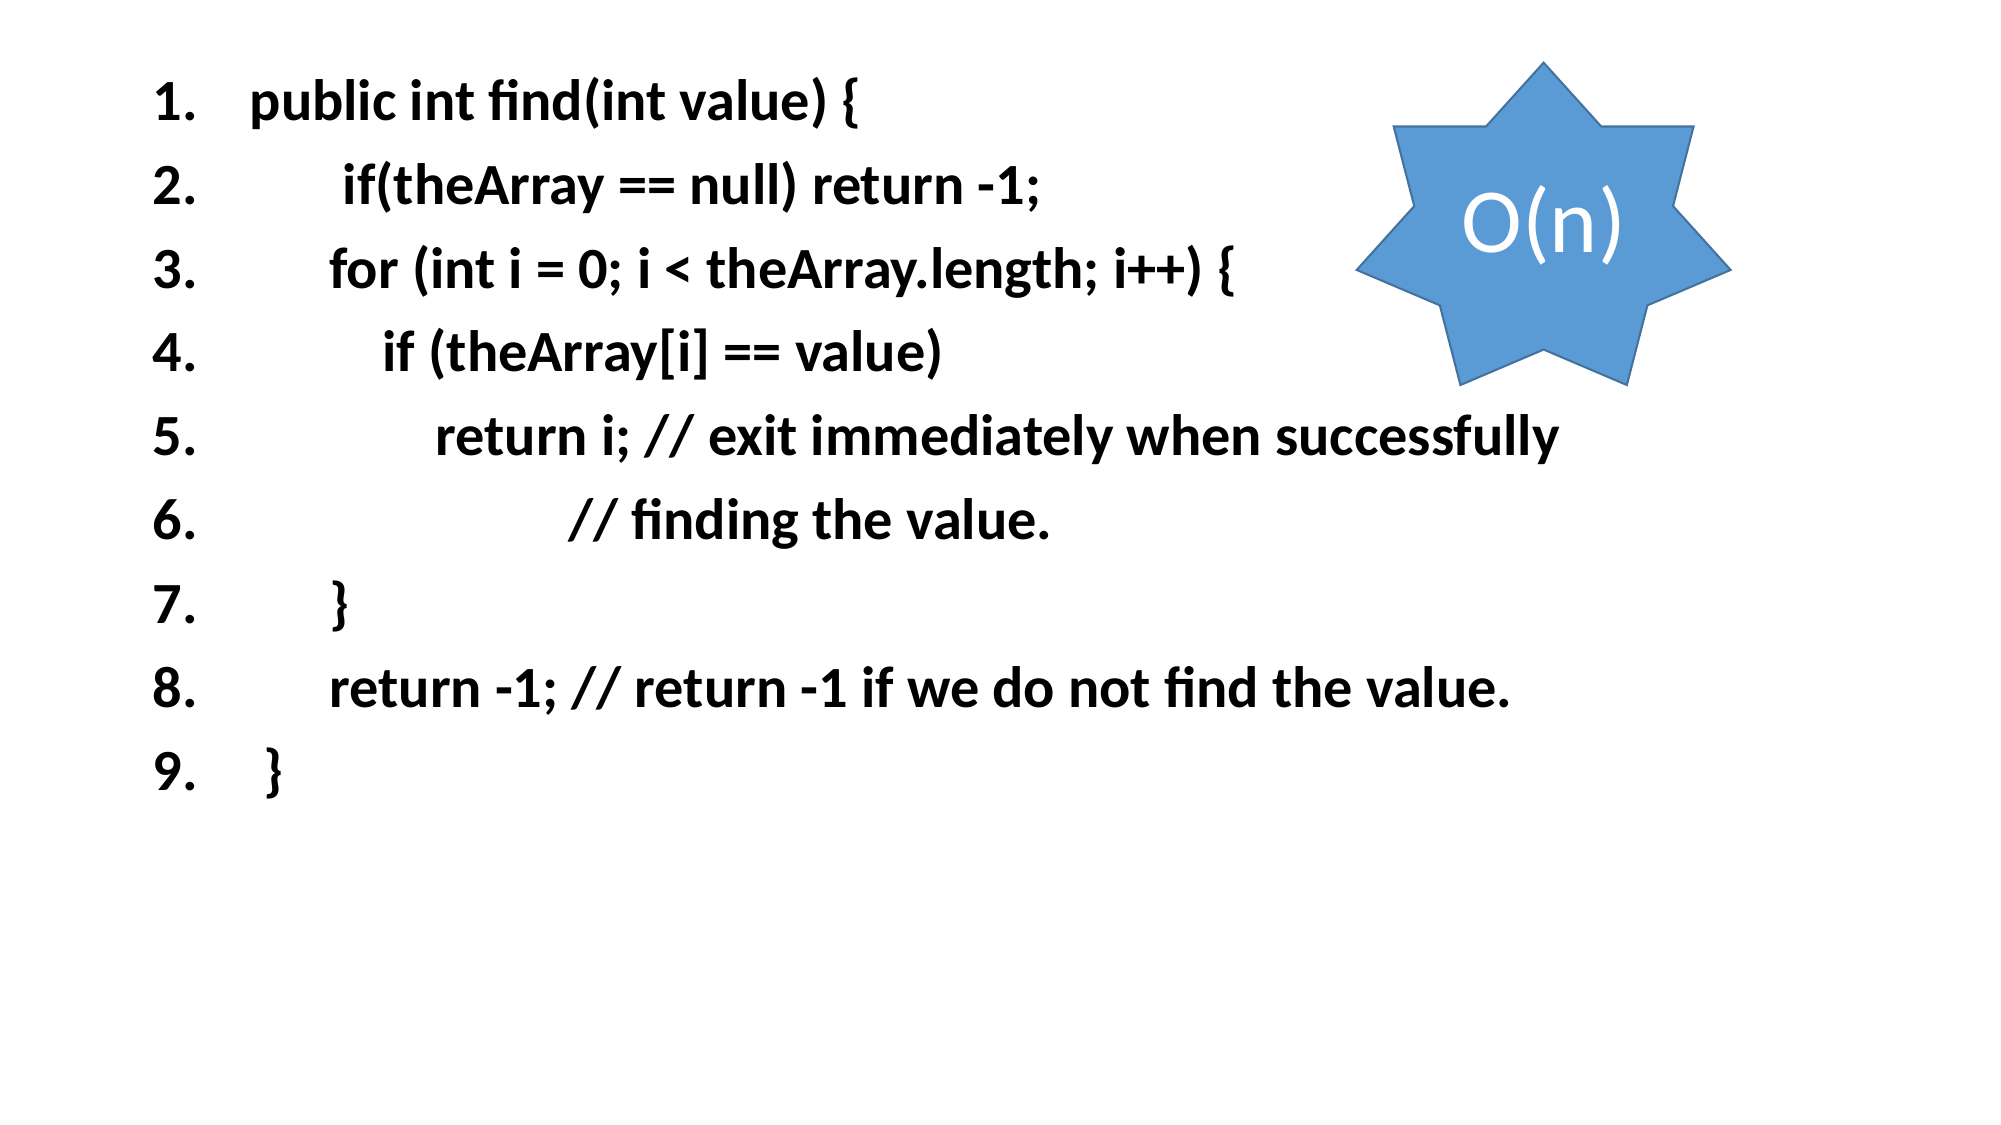

public int find(int value) {
        if(theArray == null) return -1;
       for (int i = 0; i < theArray.length; i++) {
           if (theArray[i] == value)
               return i; // exit immediately when successfully
                         // finding the value.
       }
       return -1; // return -1 if we do not find the value.
  }
O(n)